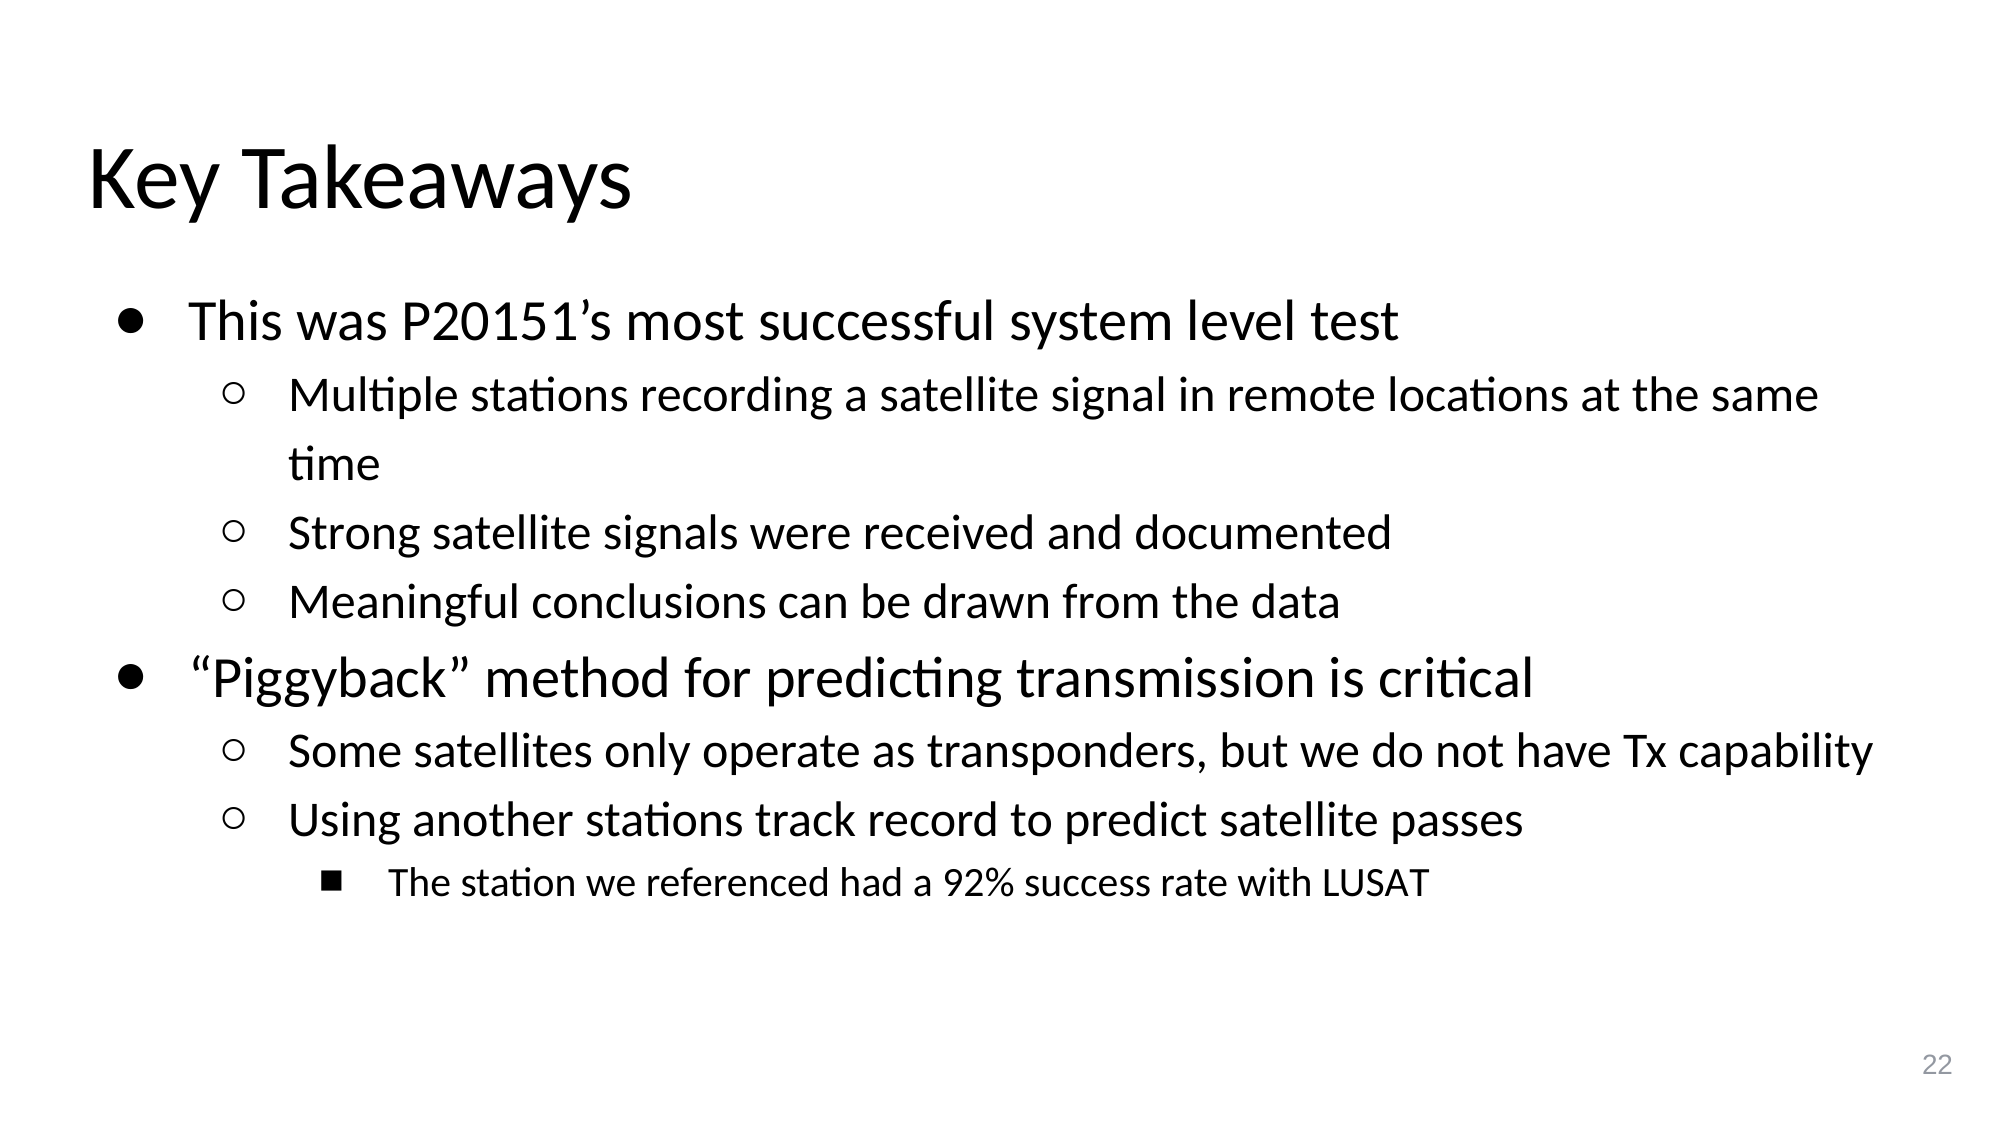

# Key Takeaways
This was P20151’s most successful system level test
Multiple stations recording a satellite signal in remote locations at the same time
Strong satellite signals were received and documented
Meaningful conclusions can be drawn from the data
“Piggyback” method for predicting transmission is critical
Some satellites only operate as transponders, but we do not have Tx capability
Using another stations track record to predict satellite passes
The station we referenced had a 92% success rate with LUSAT
22